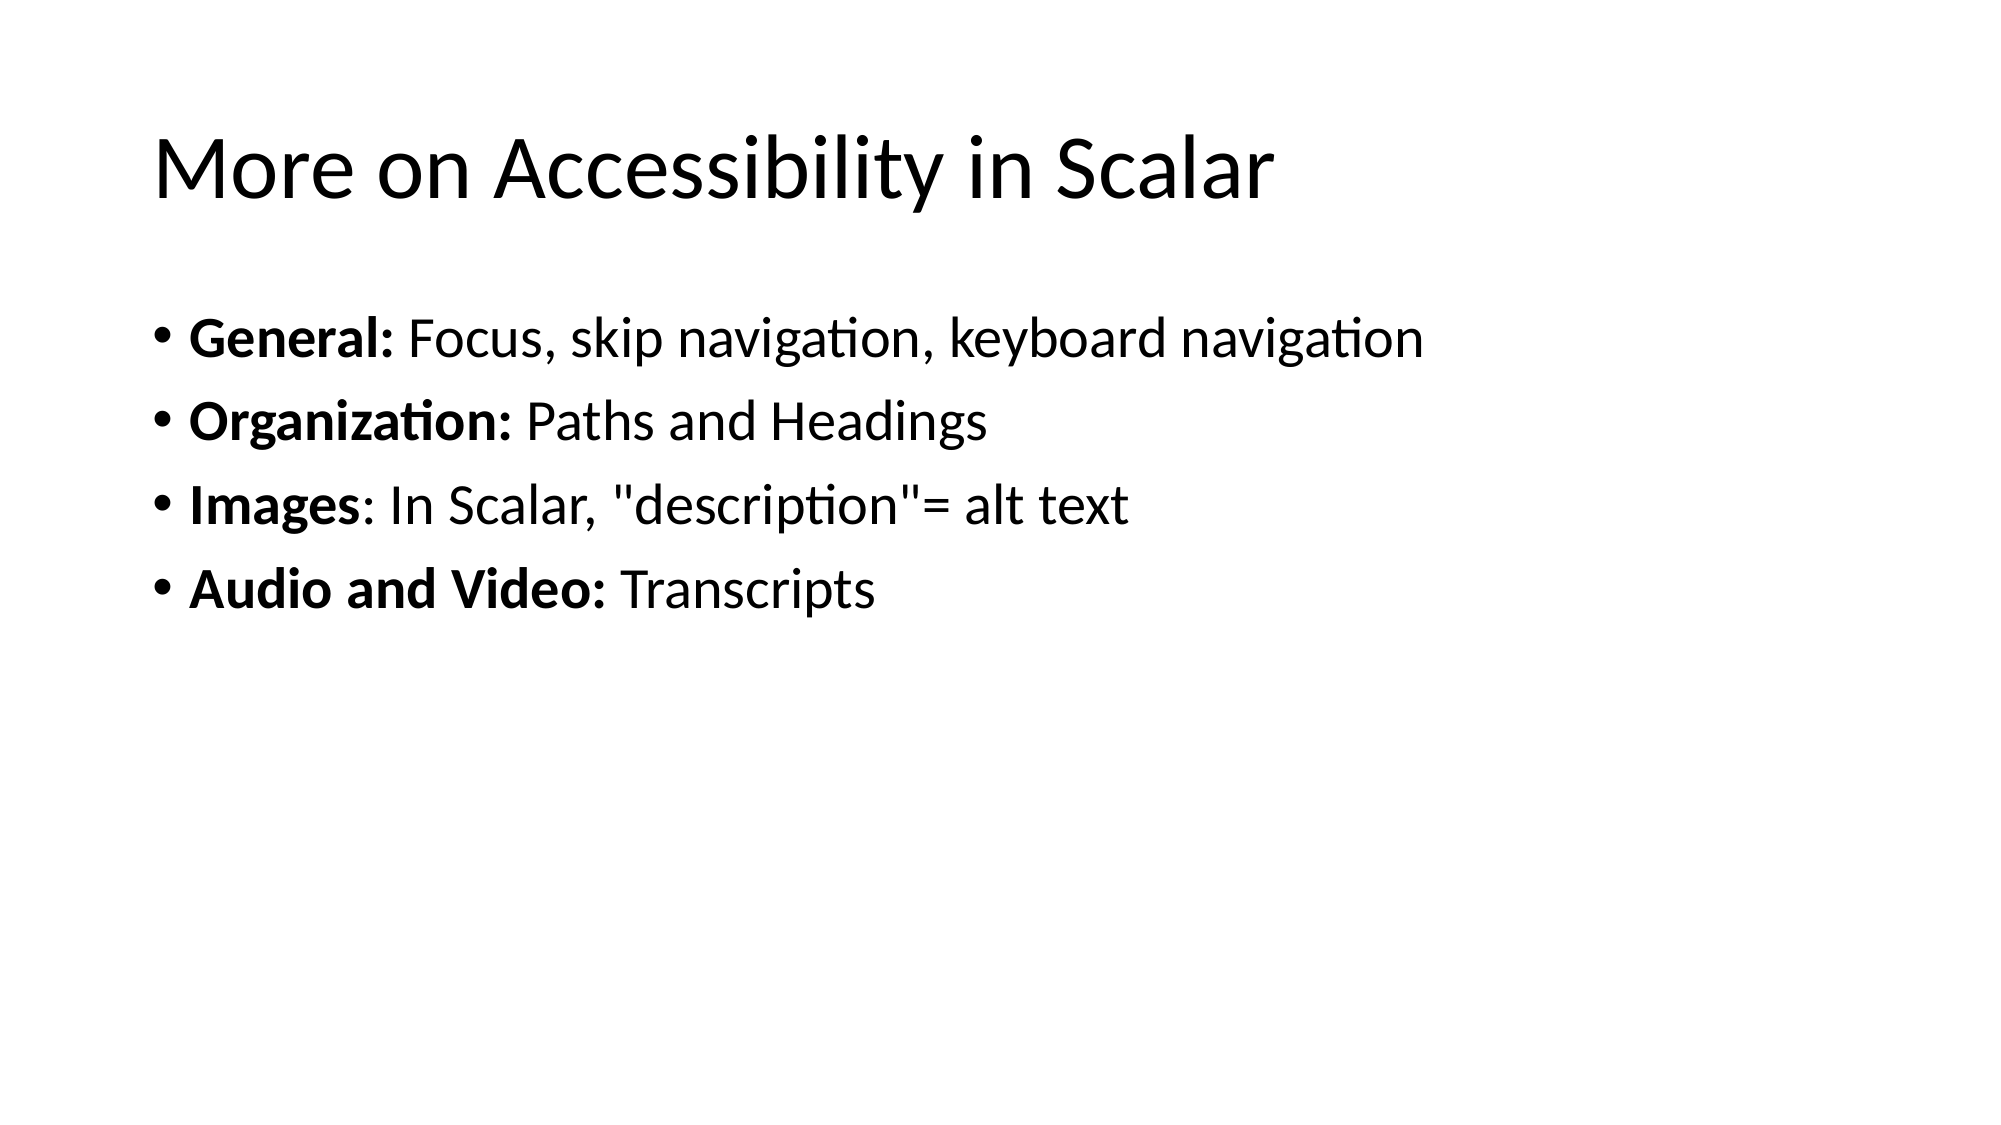

# More on Accessibility in Scalar
General: Focus, skip navigation, keyboard navigation
Organization: Paths and Headings
Images: In Scalar, "description"= alt text
Audio and Video: Transcripts